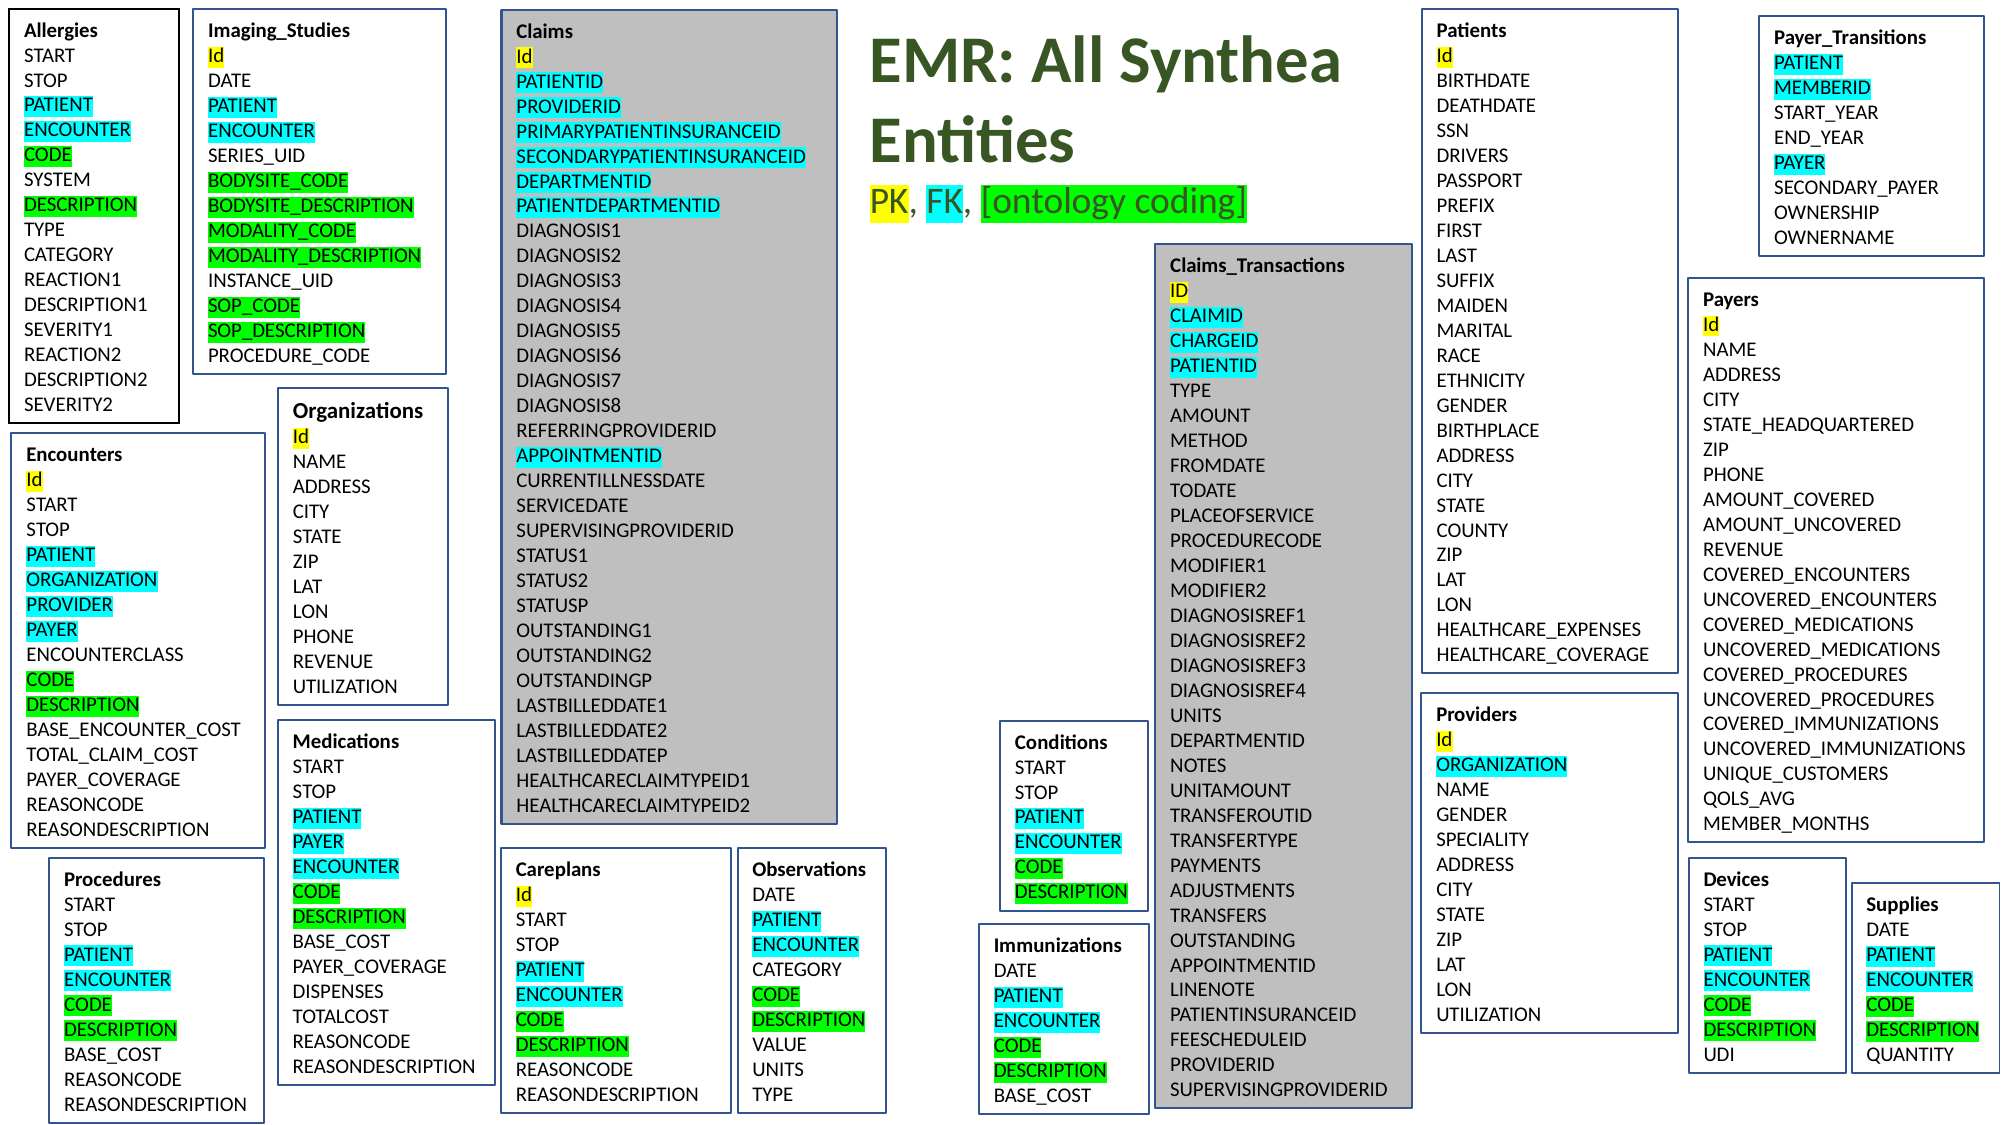

EMR: All Synthea Entities
PK, FK, [ontology coding]
Allergies
START
STOP
PATIENT
ENCOUNTER
CODE
SYSTEM
DESCRIPTION
TYPE
CATEGORY
REACTION1
DESCRIPTION1
SEVERITY1
REACTION2
DESCRIPTION2
SEVERITY2
Patients
Id
BIRTHDATE
DEATHDATE
SSN
DRIVERS
PASSPORT
PREFIX
FIRST
LAST
SUFFIX
MAIDEN
MARITAL
RACE
ETHNICITY
GENDER
BIRTHPLACE
ADDRESS
CITY
STATE
COUNTY
ZIP
LAT
LON
HEALTHCARE_EXPENSES
HEALTHCARE_COVERAGE
Imaging_Studies
Id
DATE
PATIENT
ENCOUNTER
SERIES_UID
BODYSITE_CODE
BODYSITE_DESCRIPTION
MODALITY_CODE
MODALITY_DESCRIPTION
INSTANCE_UID
SOP_CODE
SOP_DESCRIPTION
PROCEDURE_CODE
Claims
Id
PATIENTID
PROVIDERID
PRIMARYPATIENTINSURANCEID
SECONDARYPATIENTINSURANCEID
DEPARTMENTID
PATIENTDEPARTMENTID
DIAGNOSIS1
DIAGNOSIS2
DIAGNOSIS3
DIAGNOSIS4
DIAGNOSIS5
DIAGNOSIS6
DIAGNOSIS7
DIAGNOSIS8
REFERRINGPROVIDERID
APPOINTMENTID
CURRENTILLNESSDATE
SERVICEDATE
SUPERVISINGPROVIDERID
STATUS1
STATUS2
STATUSP
OUTSTANDING1
OUTSTANDING2
OUTSTANDINGP
LASTBILLEDDATE1
LASTBILLEDDATE2
LASTBILLEDDATEP
HEALTHCARECLAIMTYPEID1
HEALTHCARECLAIMTYPEID2
Payer_Transitions
PATIENT
MEMBERID
START_YEAR
END_YEAR
PAYER
SECONDARY_PAYER
OWNERSHIP
OWNERNAME
Claims_Transactions
ID
CLAIMID
CHARGEID
PATIENTID
TYPE
AMOUNT
METHOD
FROMDATE
TODATE
PLACEOFSERVICE
PROCEDURECODE
MODIFIER1
MODIFIER2
DIAGNOSISREF1
DIAGNOSISREF2
DIAGNOSISREF3
DIAGNOSISREF4
UNITS
DEPARTMENTID
NOTES
UNITAMOUNT
TRANSFEROUTID
TRANSFERTYPE
PAYMENTS
ADJUSTMENTS
TRANSFERS
OUTSTANDING
APPOINTMENTID
LINENOTE
PATIENTINSURANCEID
FEESCHEDULEID
PROVIDERID
SUPERVISINGPROVIDERID
Payers
Id
NAME
ADDRESS
CITY
STATE_HEADQUARTERED
ZIP
PHONE
AMOUNT_COVERED
AMOUNT_UNCOVERED
REVENUE
COVERED_ENCOUNTERS
UNCOVERED_ENCOUNTERS
COVERED_MEDICATIONS
UNCOVERED_MEDICATIONS
COVERED_PROCEDURES
UNCOVERED_PROCEDURES
COVERED_IMMUNIZATIONS
UNCOVERED_IMMUNIZATIONS
UNIQUE_CUSTOMERS
QOLS_AVG
MEMBER_MONTHS
Organizations
Id
NAME
ADDRESS
CITY
STATE
ZIP
LAT
LON
PHONE
REVENUE
UTILIZATION
Encounters
Id
START
STOP
PATIENT
ORGANIZATION
PROVIDER
PAYER
ENCOUNTERCLASS
CODE
DESCRIPTION
BASE_ENCOUNTER_COST
TOTAL_CLAIM_COST
PAYER_COVERAGE
REASONCODE
REASONDESCRIPTION
Providers
Id
ORGANIZATION
NAME
GENDER
SPECIALITY
ADDRESS
CITY
STATE
ZIP
LAT
LON
UTILIZATION
Medications
START
STOP
PATIENT
PAYER
ENCOUNTER
CODE
DESCRIPTION
BASE_COST
PAYER_COVERAGE
DISPENSES
TOTALCOST
REASONCODE
REASONDESCRIPTION
Conditions
START
STOP
PATIENT
ENCOUNTER
CODE
DESCRIPTION
Observations
DATE
PATIENT
ENCOUNTER
CATEGORY
CODE
DESCRIPTION
VALUE
UNITS
TYPE
Careplans
Id
START
STOP
PATIENT
ENCOUNTER
CODE
DESCRIPTION
REASONCODE
REASONDESCRIPTION
Procedures
START
STOP
PATIENT
ENCOUNTER
CODE
DESCRIPTION
BASE_COST
REASONCODE
REASONDESCRIPTION
Devices
START
STOP
PATIENT
ENCOUNTER
CODE
DESCRIPTION
UDI
Supplies
DATE
PATIENT
ENCOUNTER
CODE
DESCRIPTION
QUANTITY
Immunizations
DATE
PATIENT
ENCOUNTER
CODE
DESCRIPTION
BASE_COST